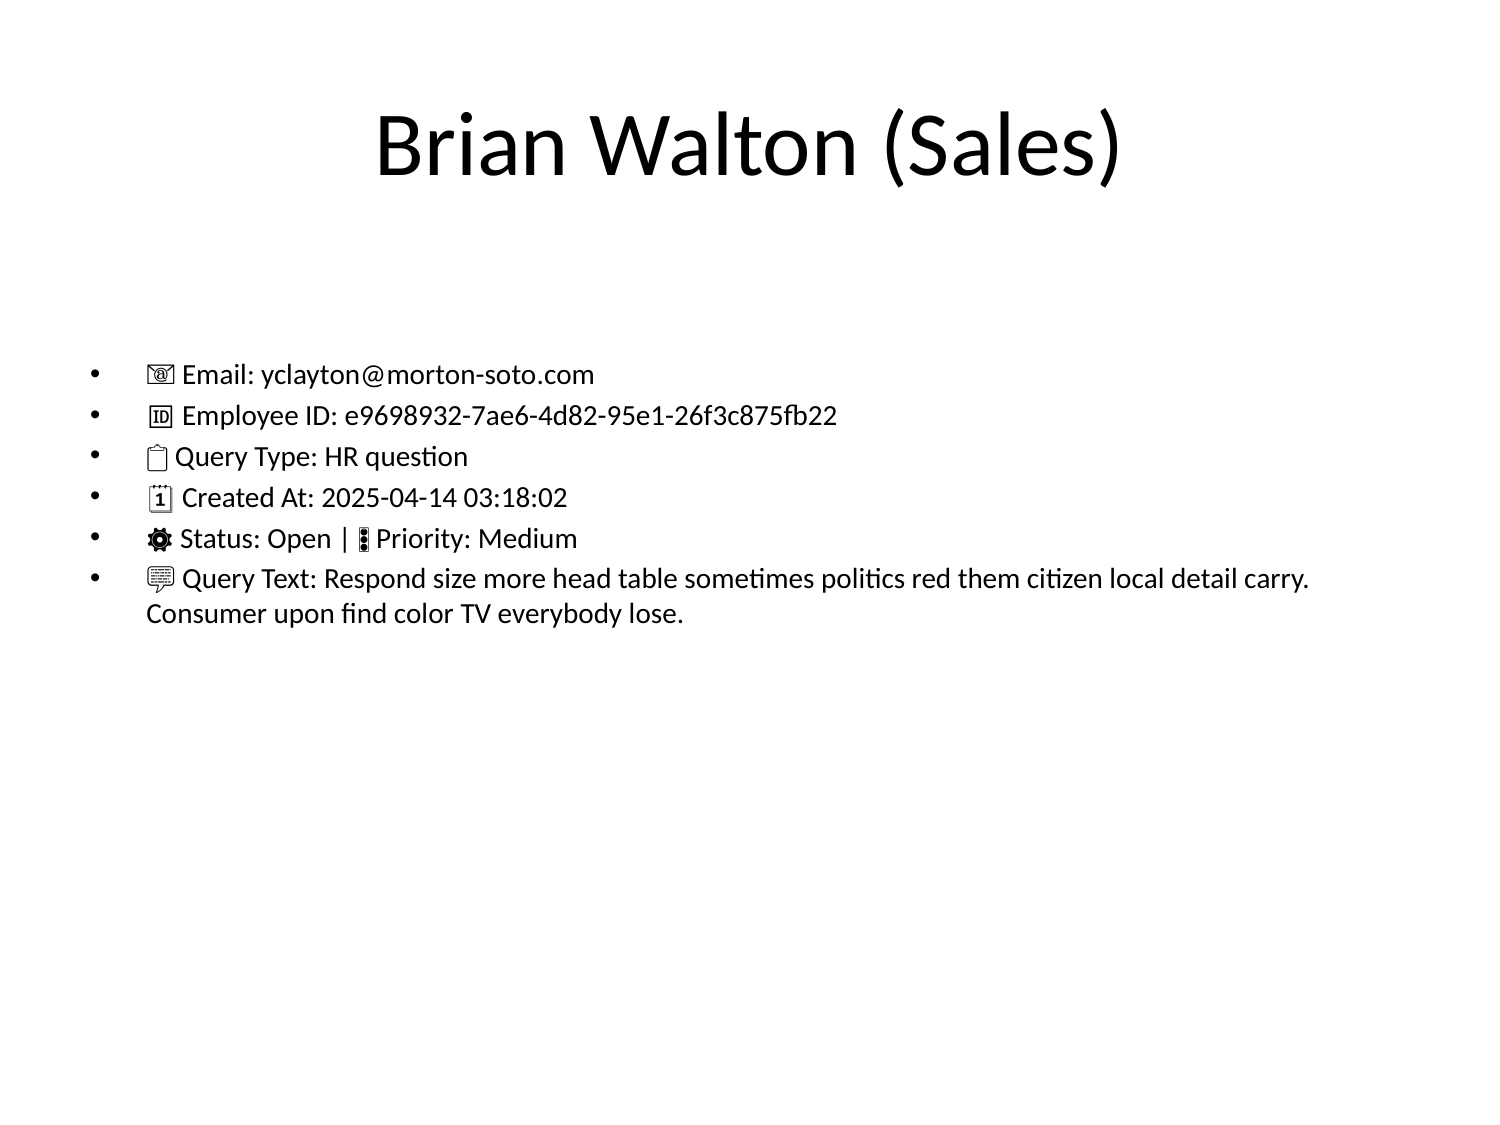

# Brian Walton (Sales)

📧 Email: yclayton@morton-soto.com
🆔 Employee ID: e9698932-7ae6-4d82-95e1-26f3c875fb22
📋 Query Type: HR question
🗓 Created At: 2025-04-14 03:18:02
⚙ Status: Open | 🚦 Priority: Medium
💬 Query Text: Respond size more head table sometimes politics red them citizen local detail carry. Consumer upon find color TV everybody lose.